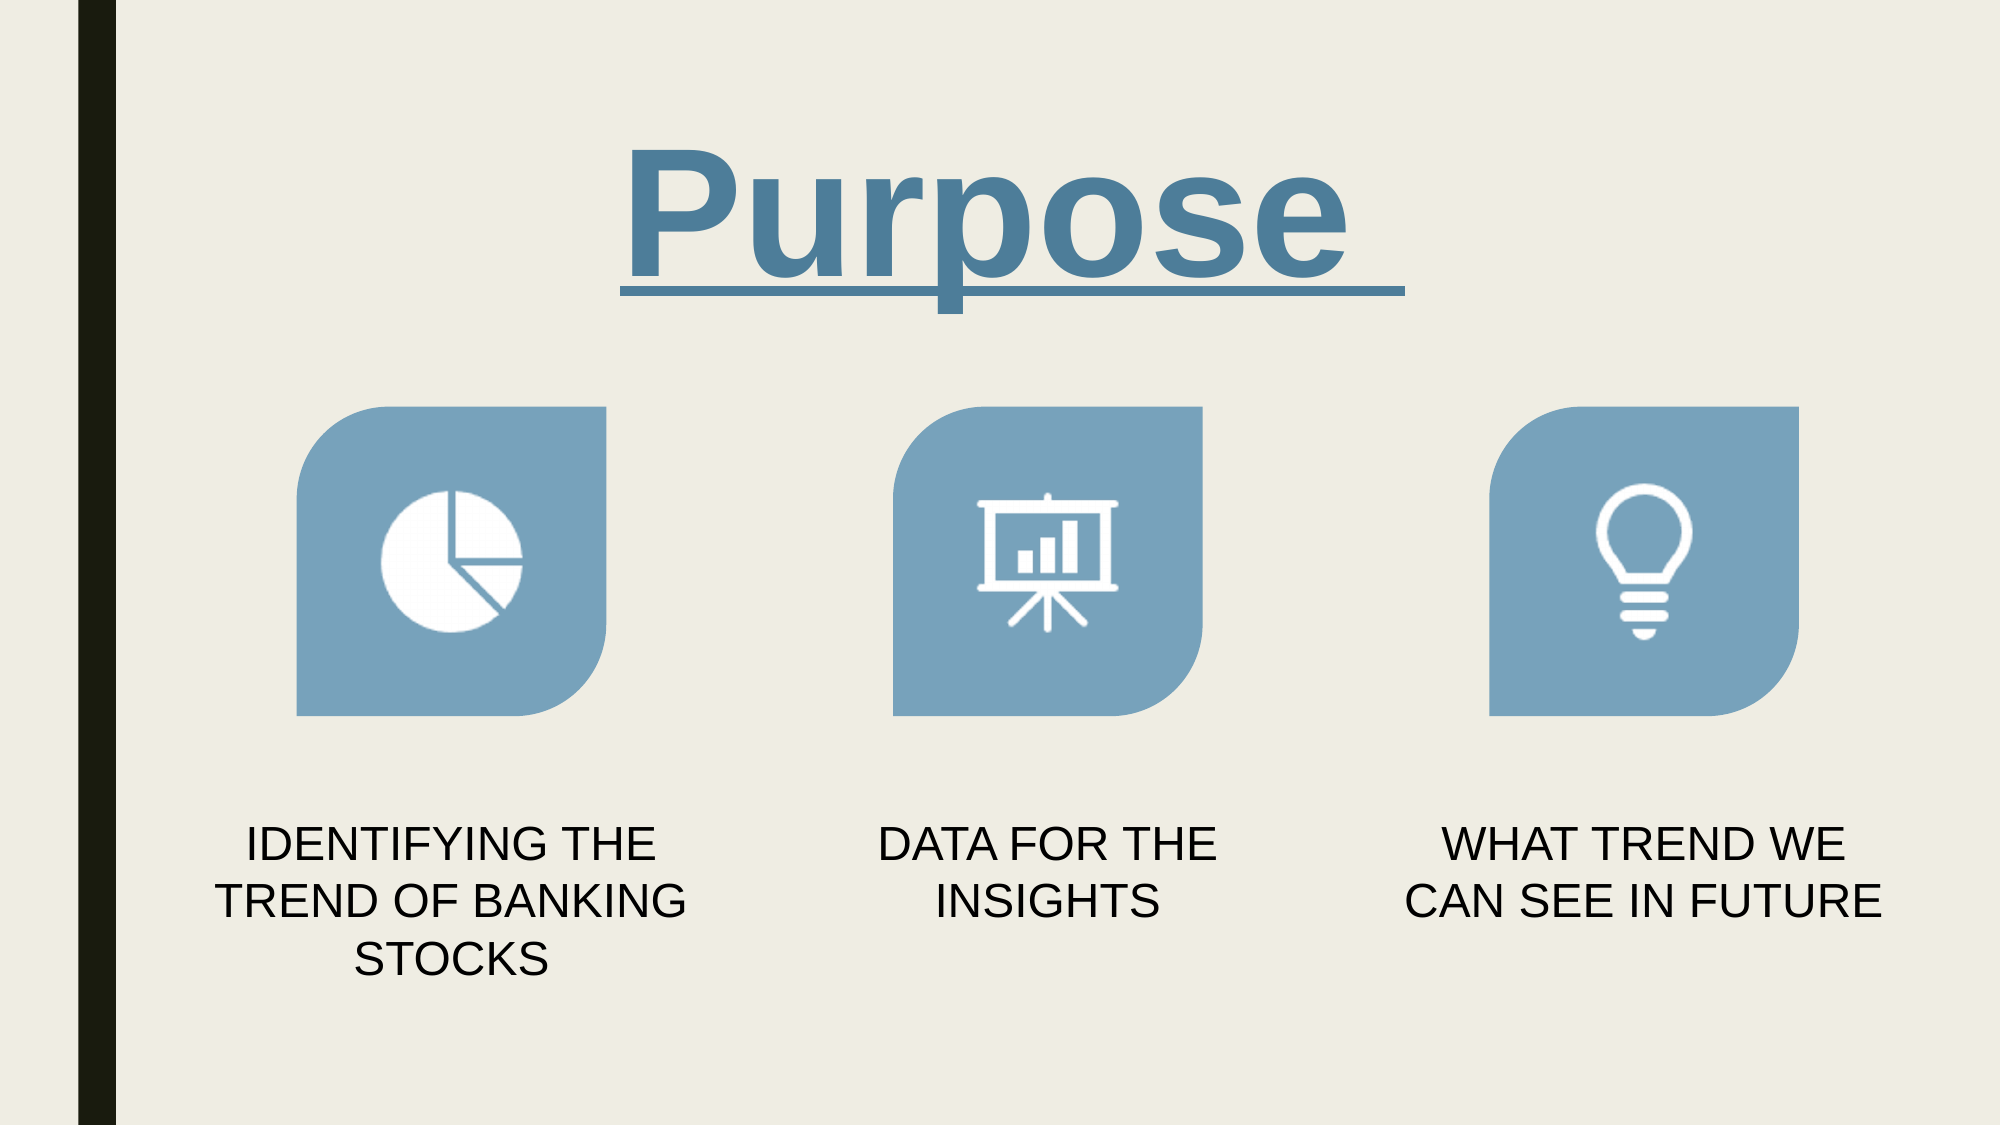

# Purpose
IDENTIFYING THE TREND OF BANKING STOCKS
DATA FOR THE INSIGHTS
WHAT TREND WE CAN SEE IN FUTURE